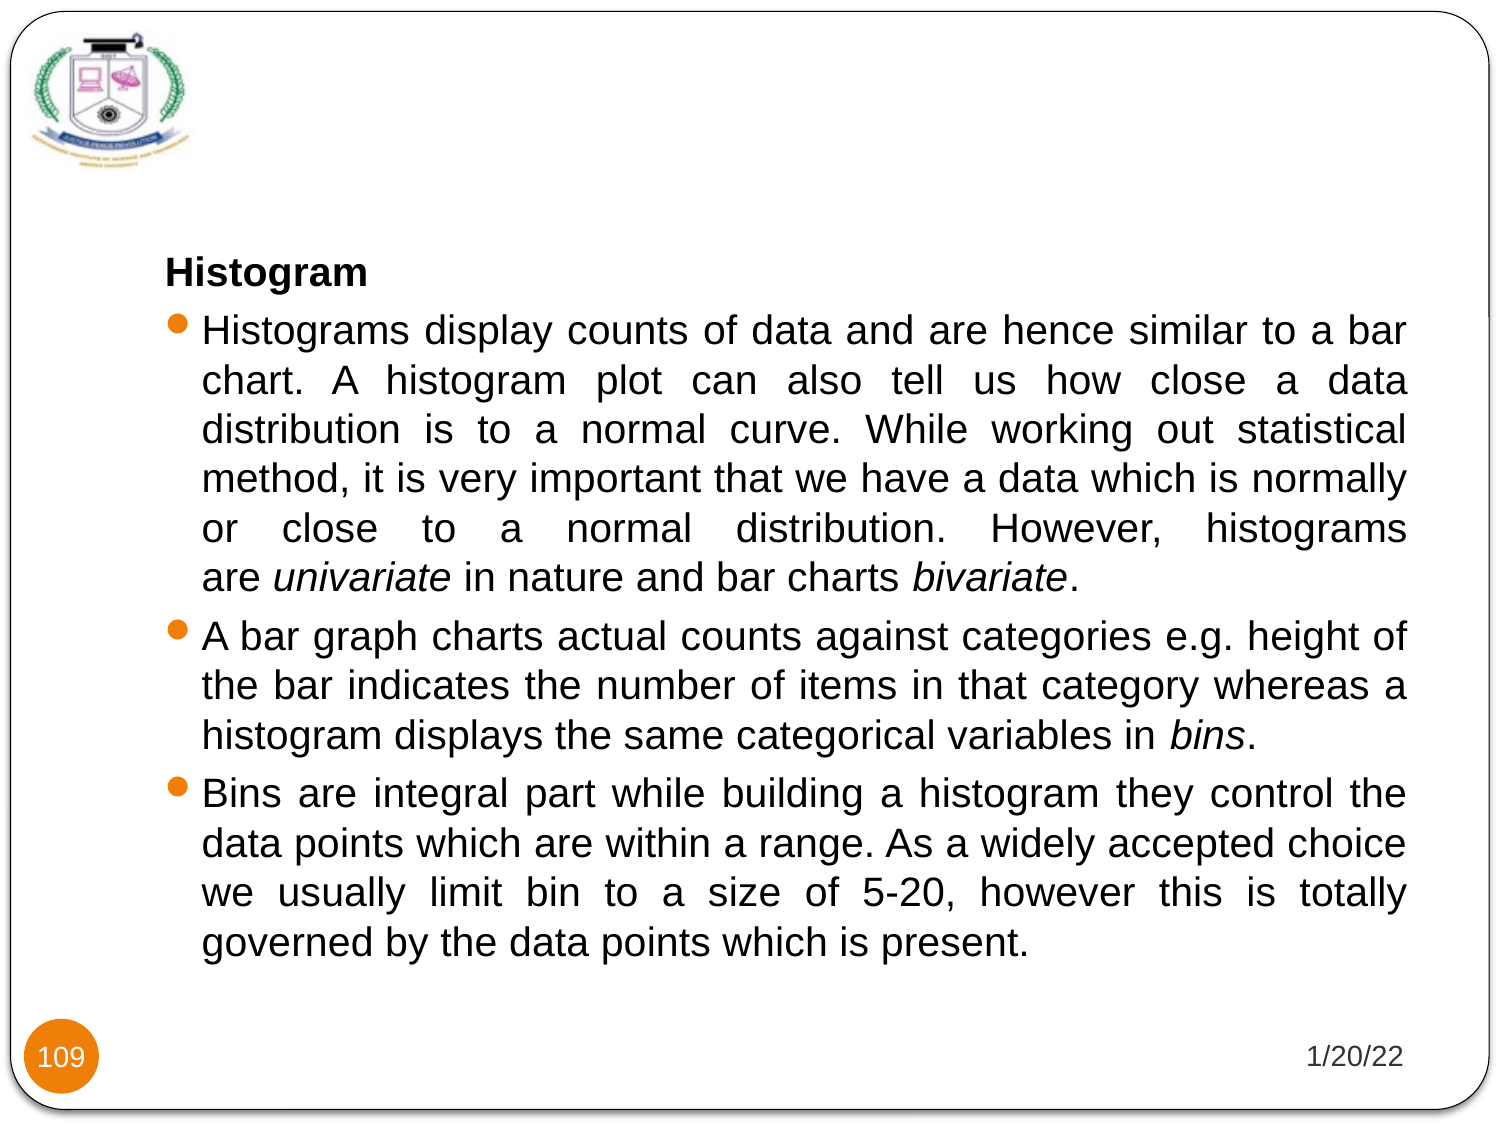

#
Histogram
Histograms display counts of data and are hence similar to a bar chart. A histogram plot can also tell us how close a data distribution is to a normal curve. While working out statistical method, it is very important that we have a data which is normally or close to a normal distribution. However, histograms are univariate in nature and bar charts bivariate.
A bar graph charts actual counts against categories e.g. height of the bar indicates the number of items in that category whereas a histogram displays the same categorical variables in bins.
Bins are integral part while building a histogram they control the data points which are within a range. As a widely accepted choice we usually limit bin to a size of 5-20, however this is totally governed by the data points which is present.

1/20/22
109